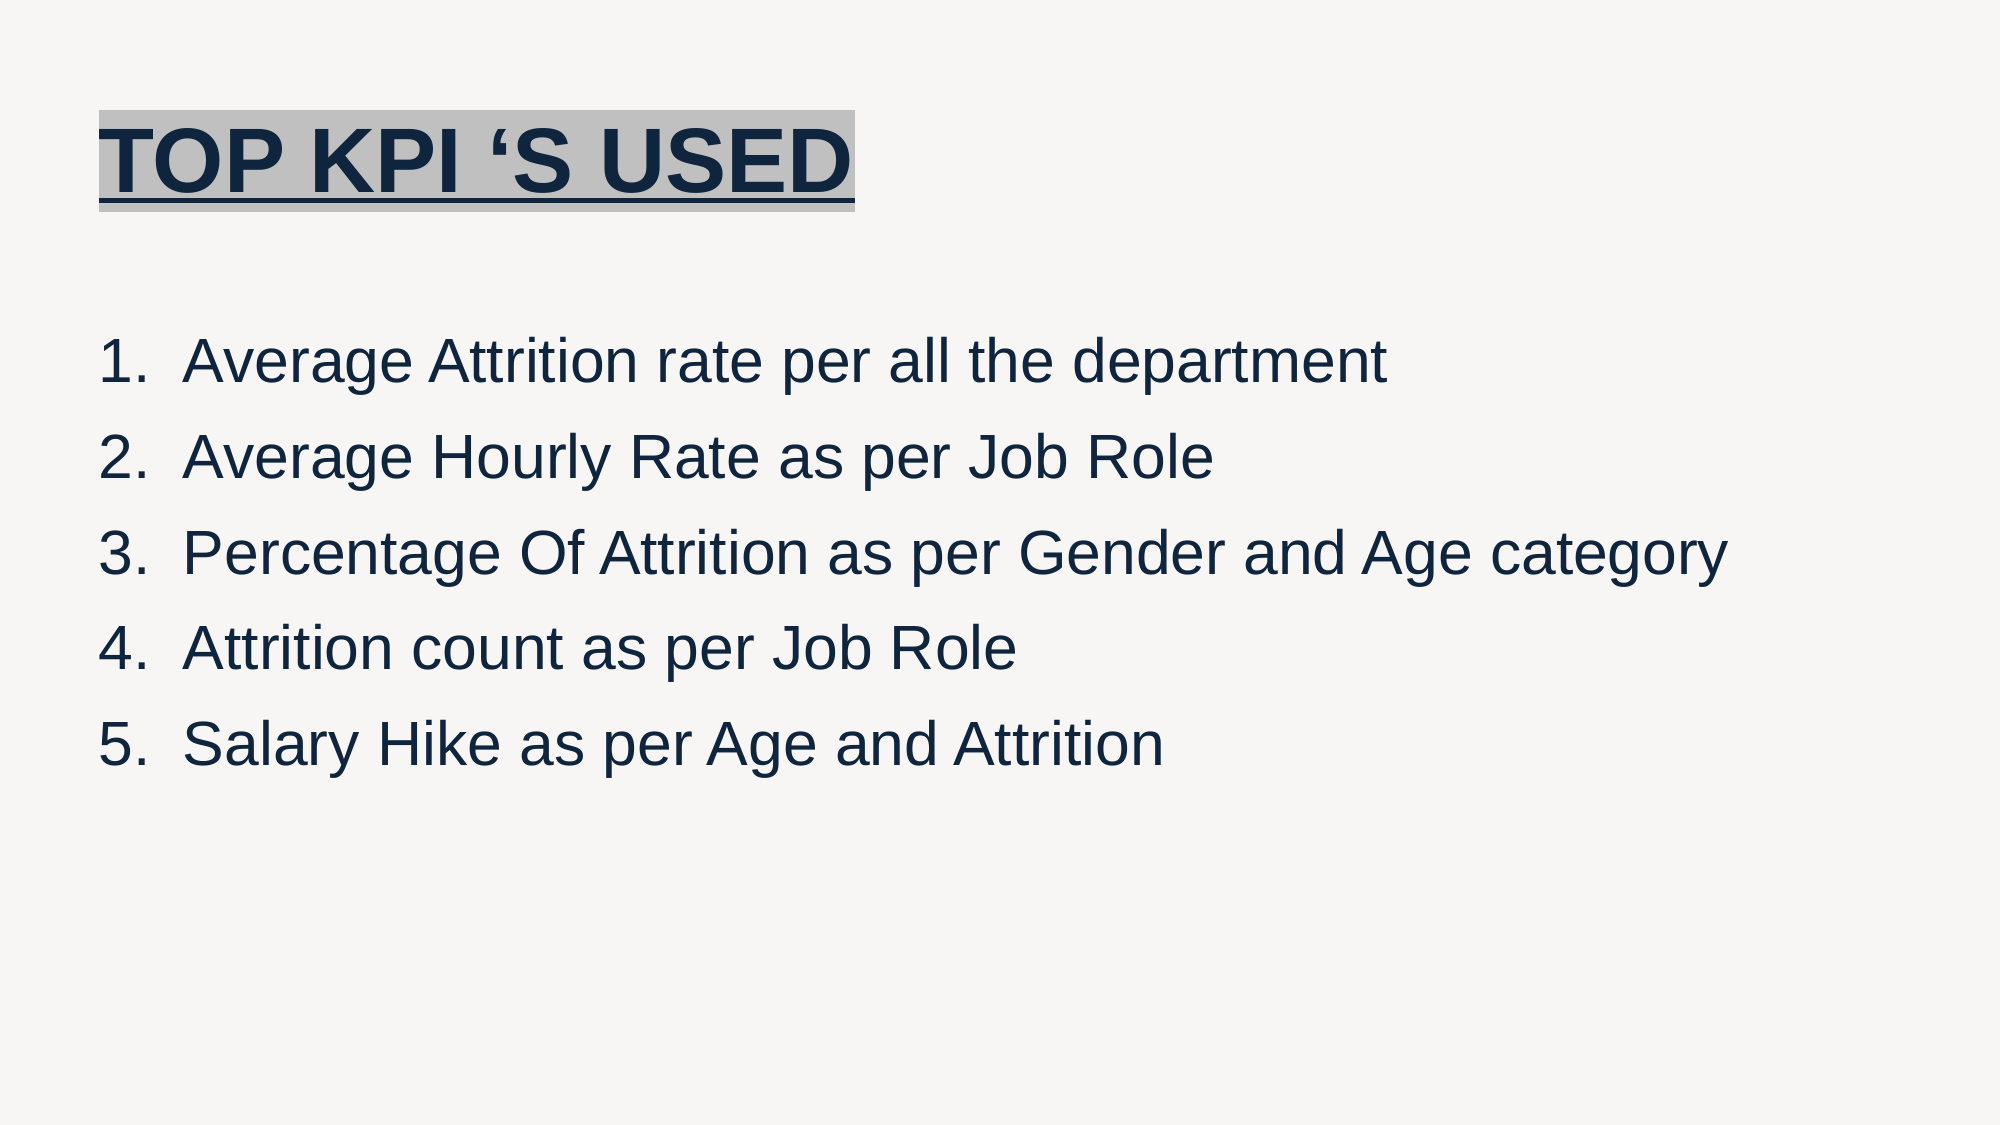

# TOP KPI ‘S USED
Average Attrition rate per all the department
Average Hourly Rate as per Job Role
Percentage Of Attrition as per Gender and Age category
Attrition count as per Job Role
Salary Hike as per Age and Attrition